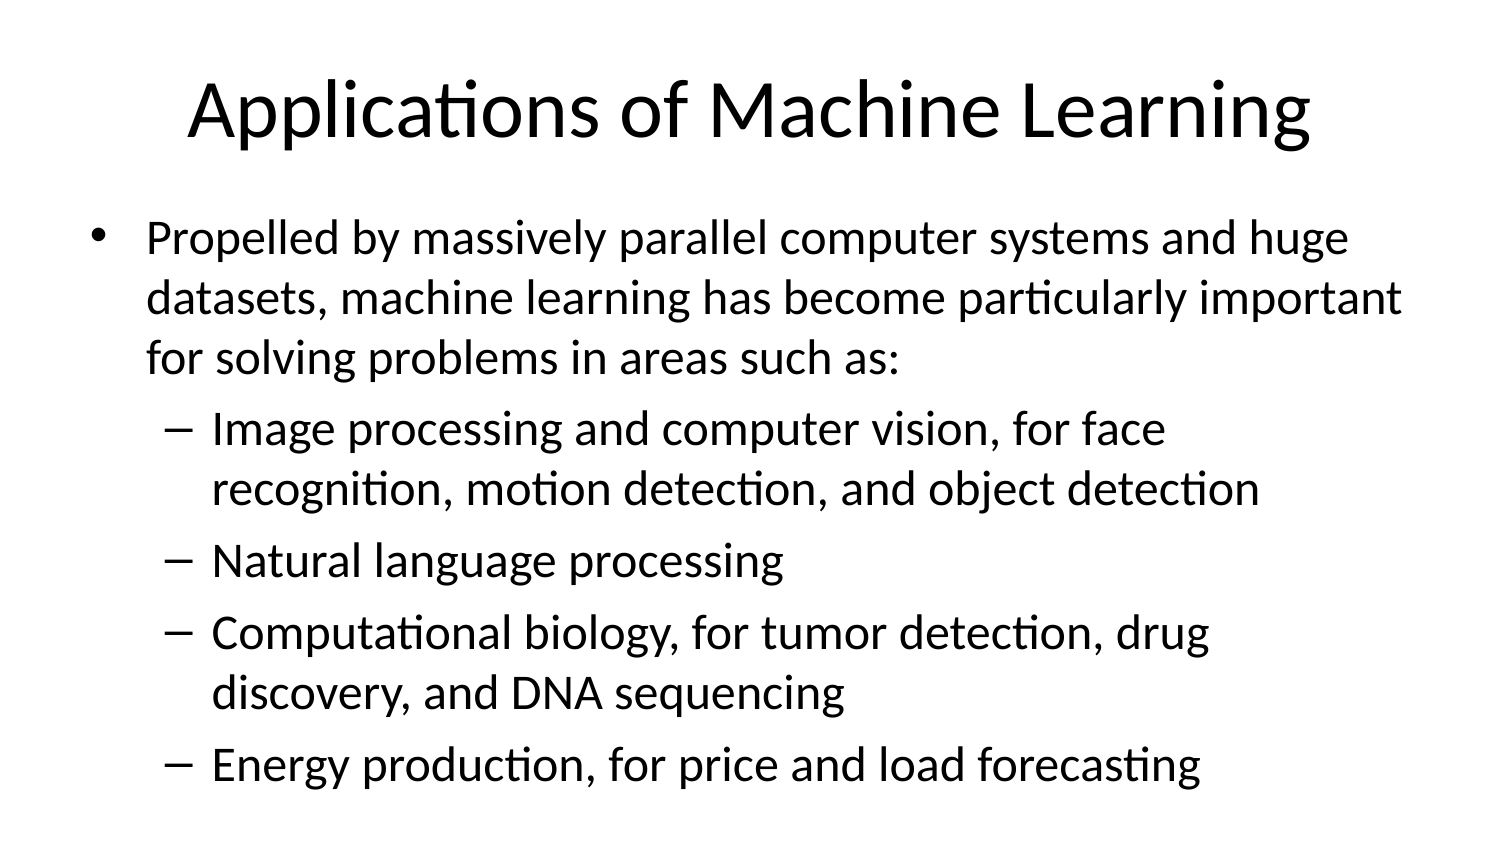

Applications of Machine Learning
Propelled by massively parallel computer systems and huge datasets, machine learning has become particularly important for solving problems in areas such as:
Image processing and computer vision, for face recognition, motion detection, and object detection
Natural language processing
Computational biology, for tumor detection, drug discovery, and DNA sequencing
Energy production, for price and load forecasting